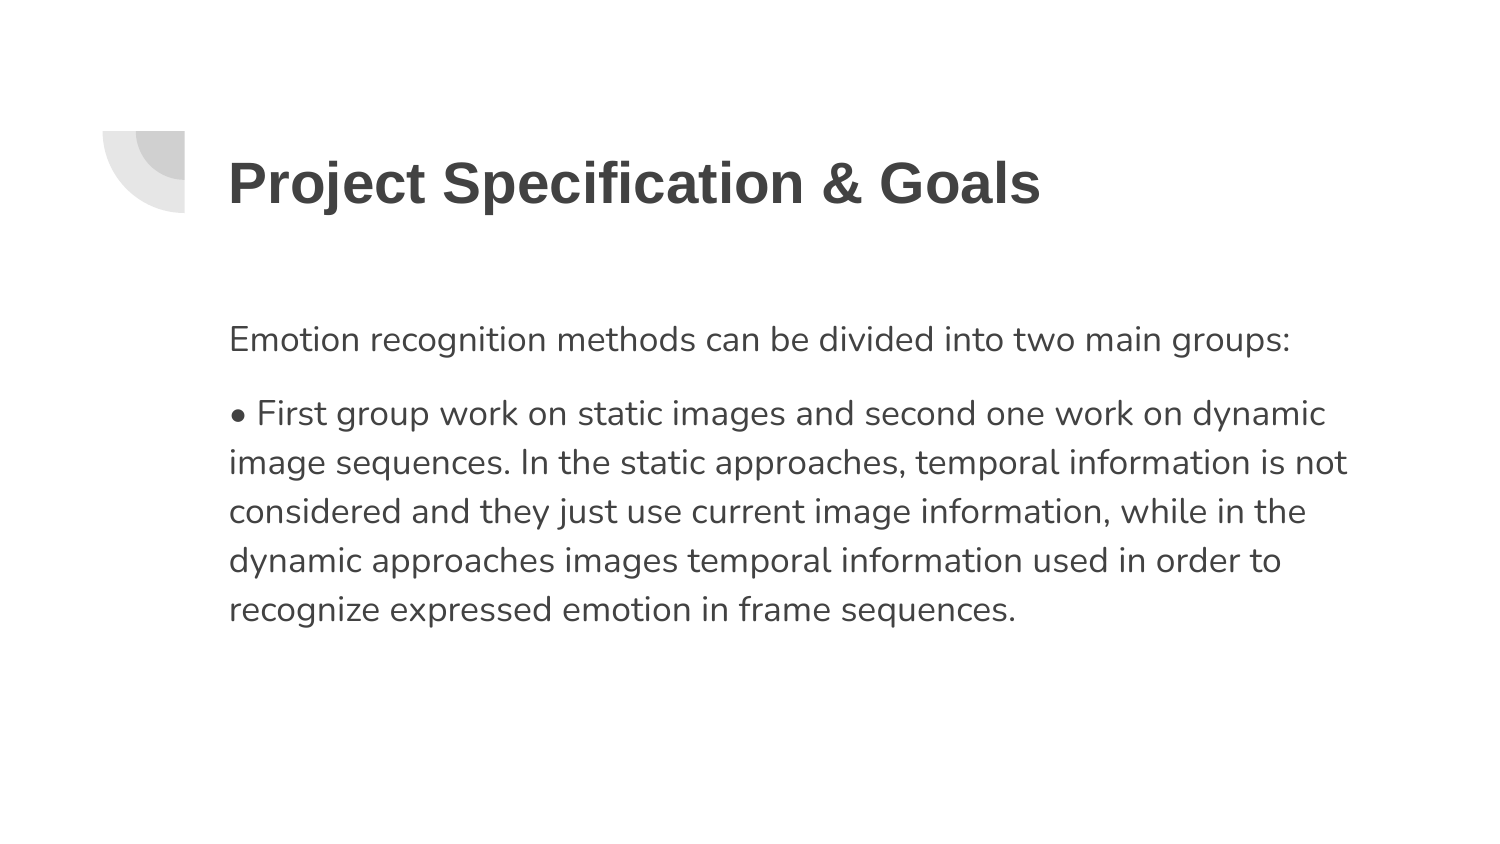

# Project Specification & Goals
Emotion recognition methods can be divided into two main groups:
• First group work on static images and second one work on dynamic image sequences. In the static approaches, temporal information is not considered and they just use current image information, while in the dynamic approaches images temporal information used in order to recognize expressed emotion in frame sequences.